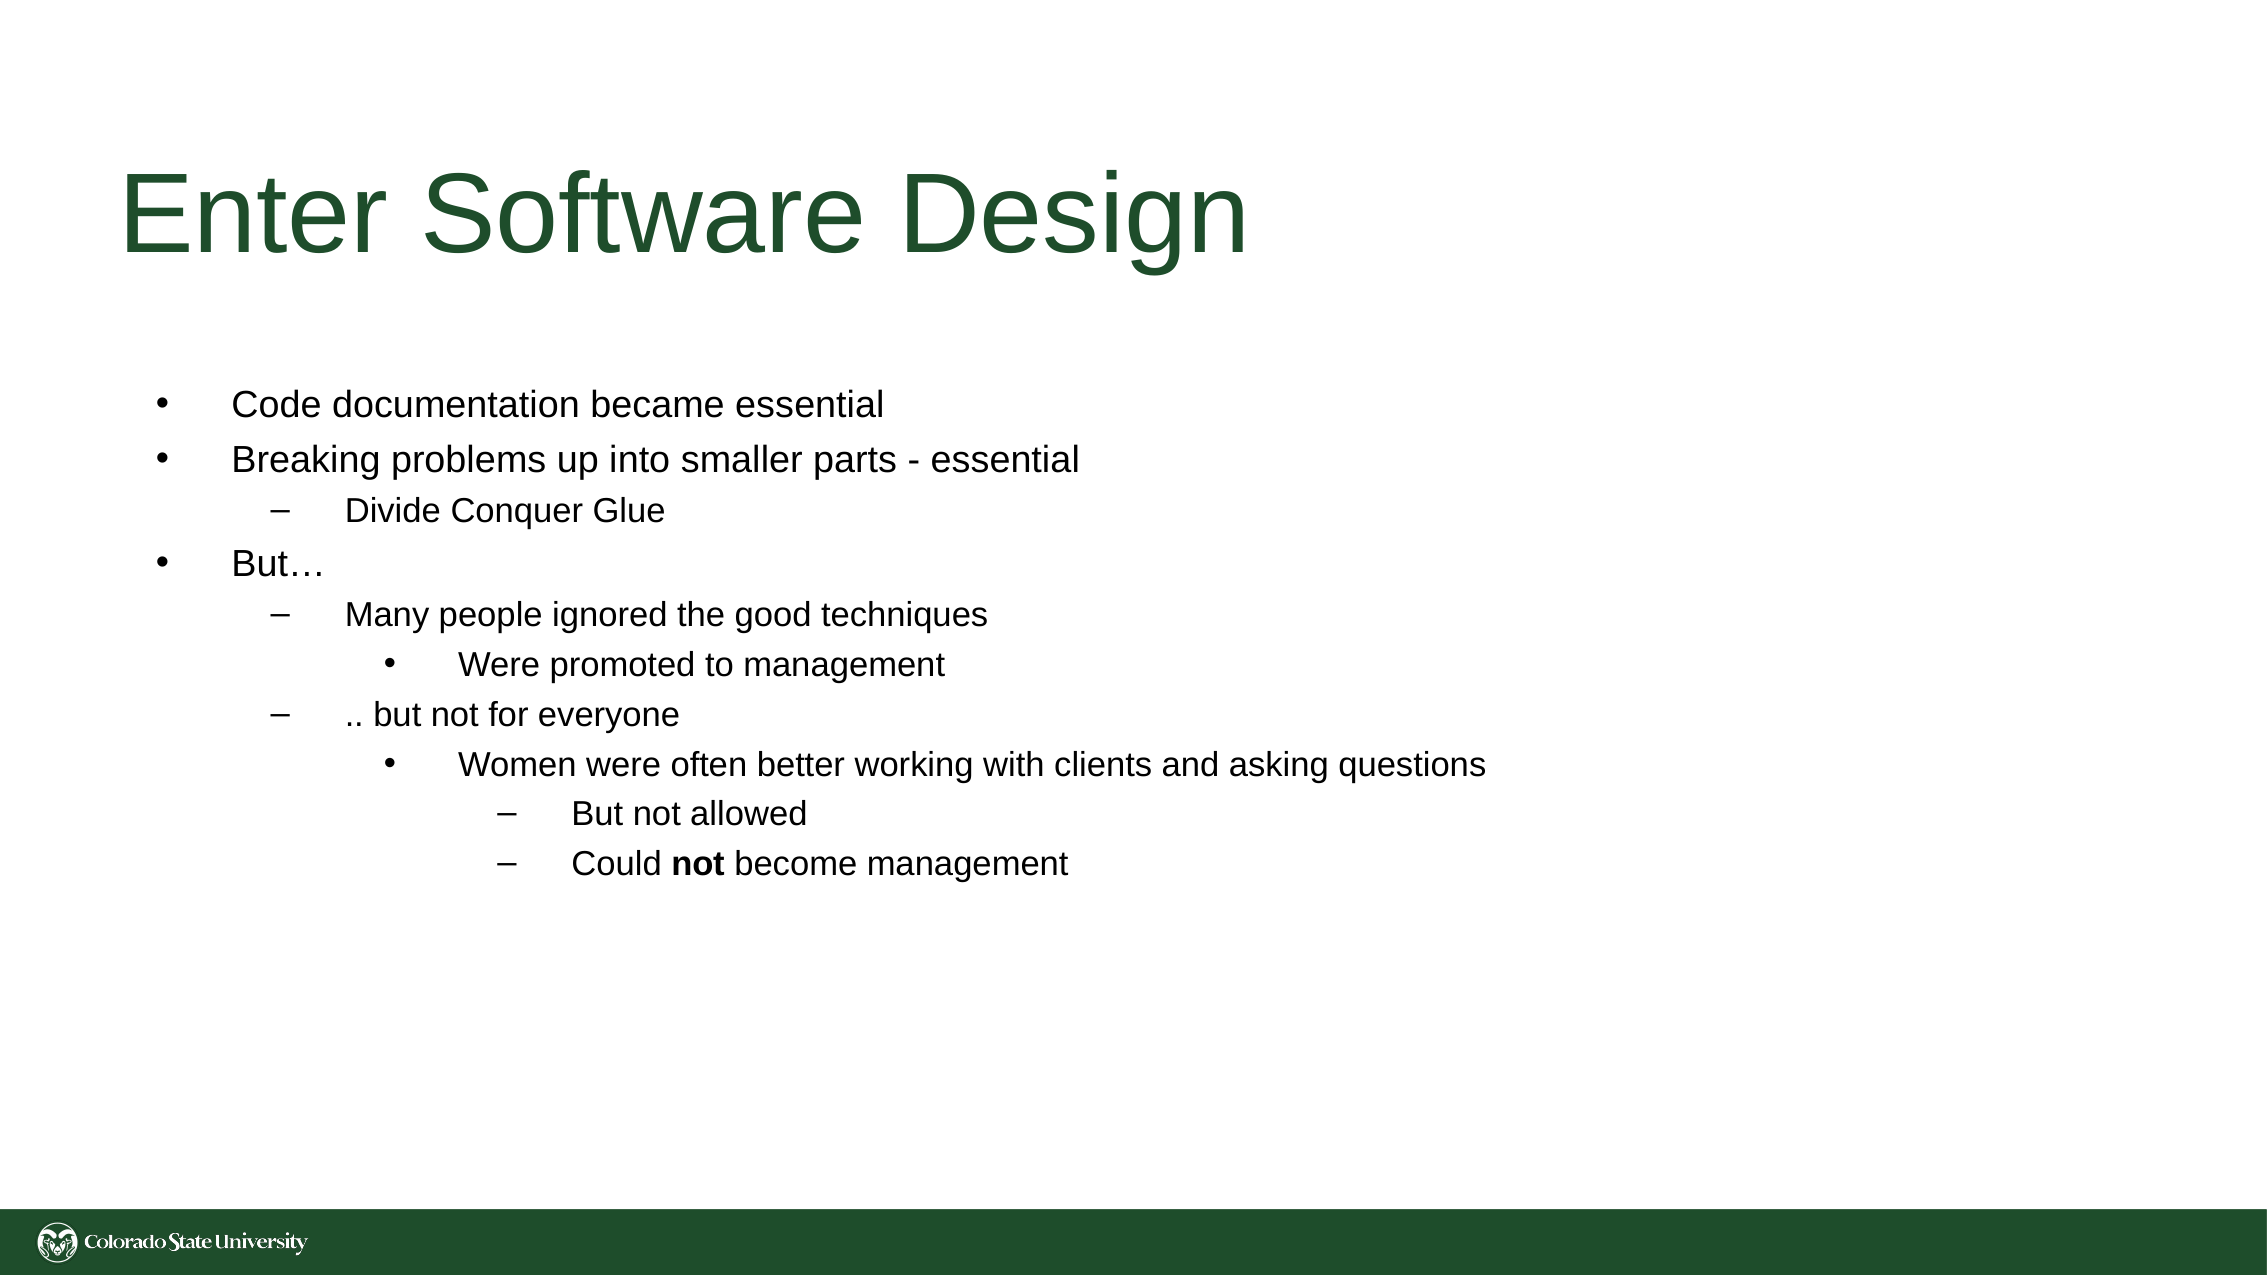

# Enter Software Design
Code documentation became essential
Breaking problems up into smaller parts - essential
Divide Conquer Glue
But…
Many people ignored the good techniques
Were promoted to management
.. but not for everyone
Women were often better working with clients and asking questions
But not allowed
Could not become management